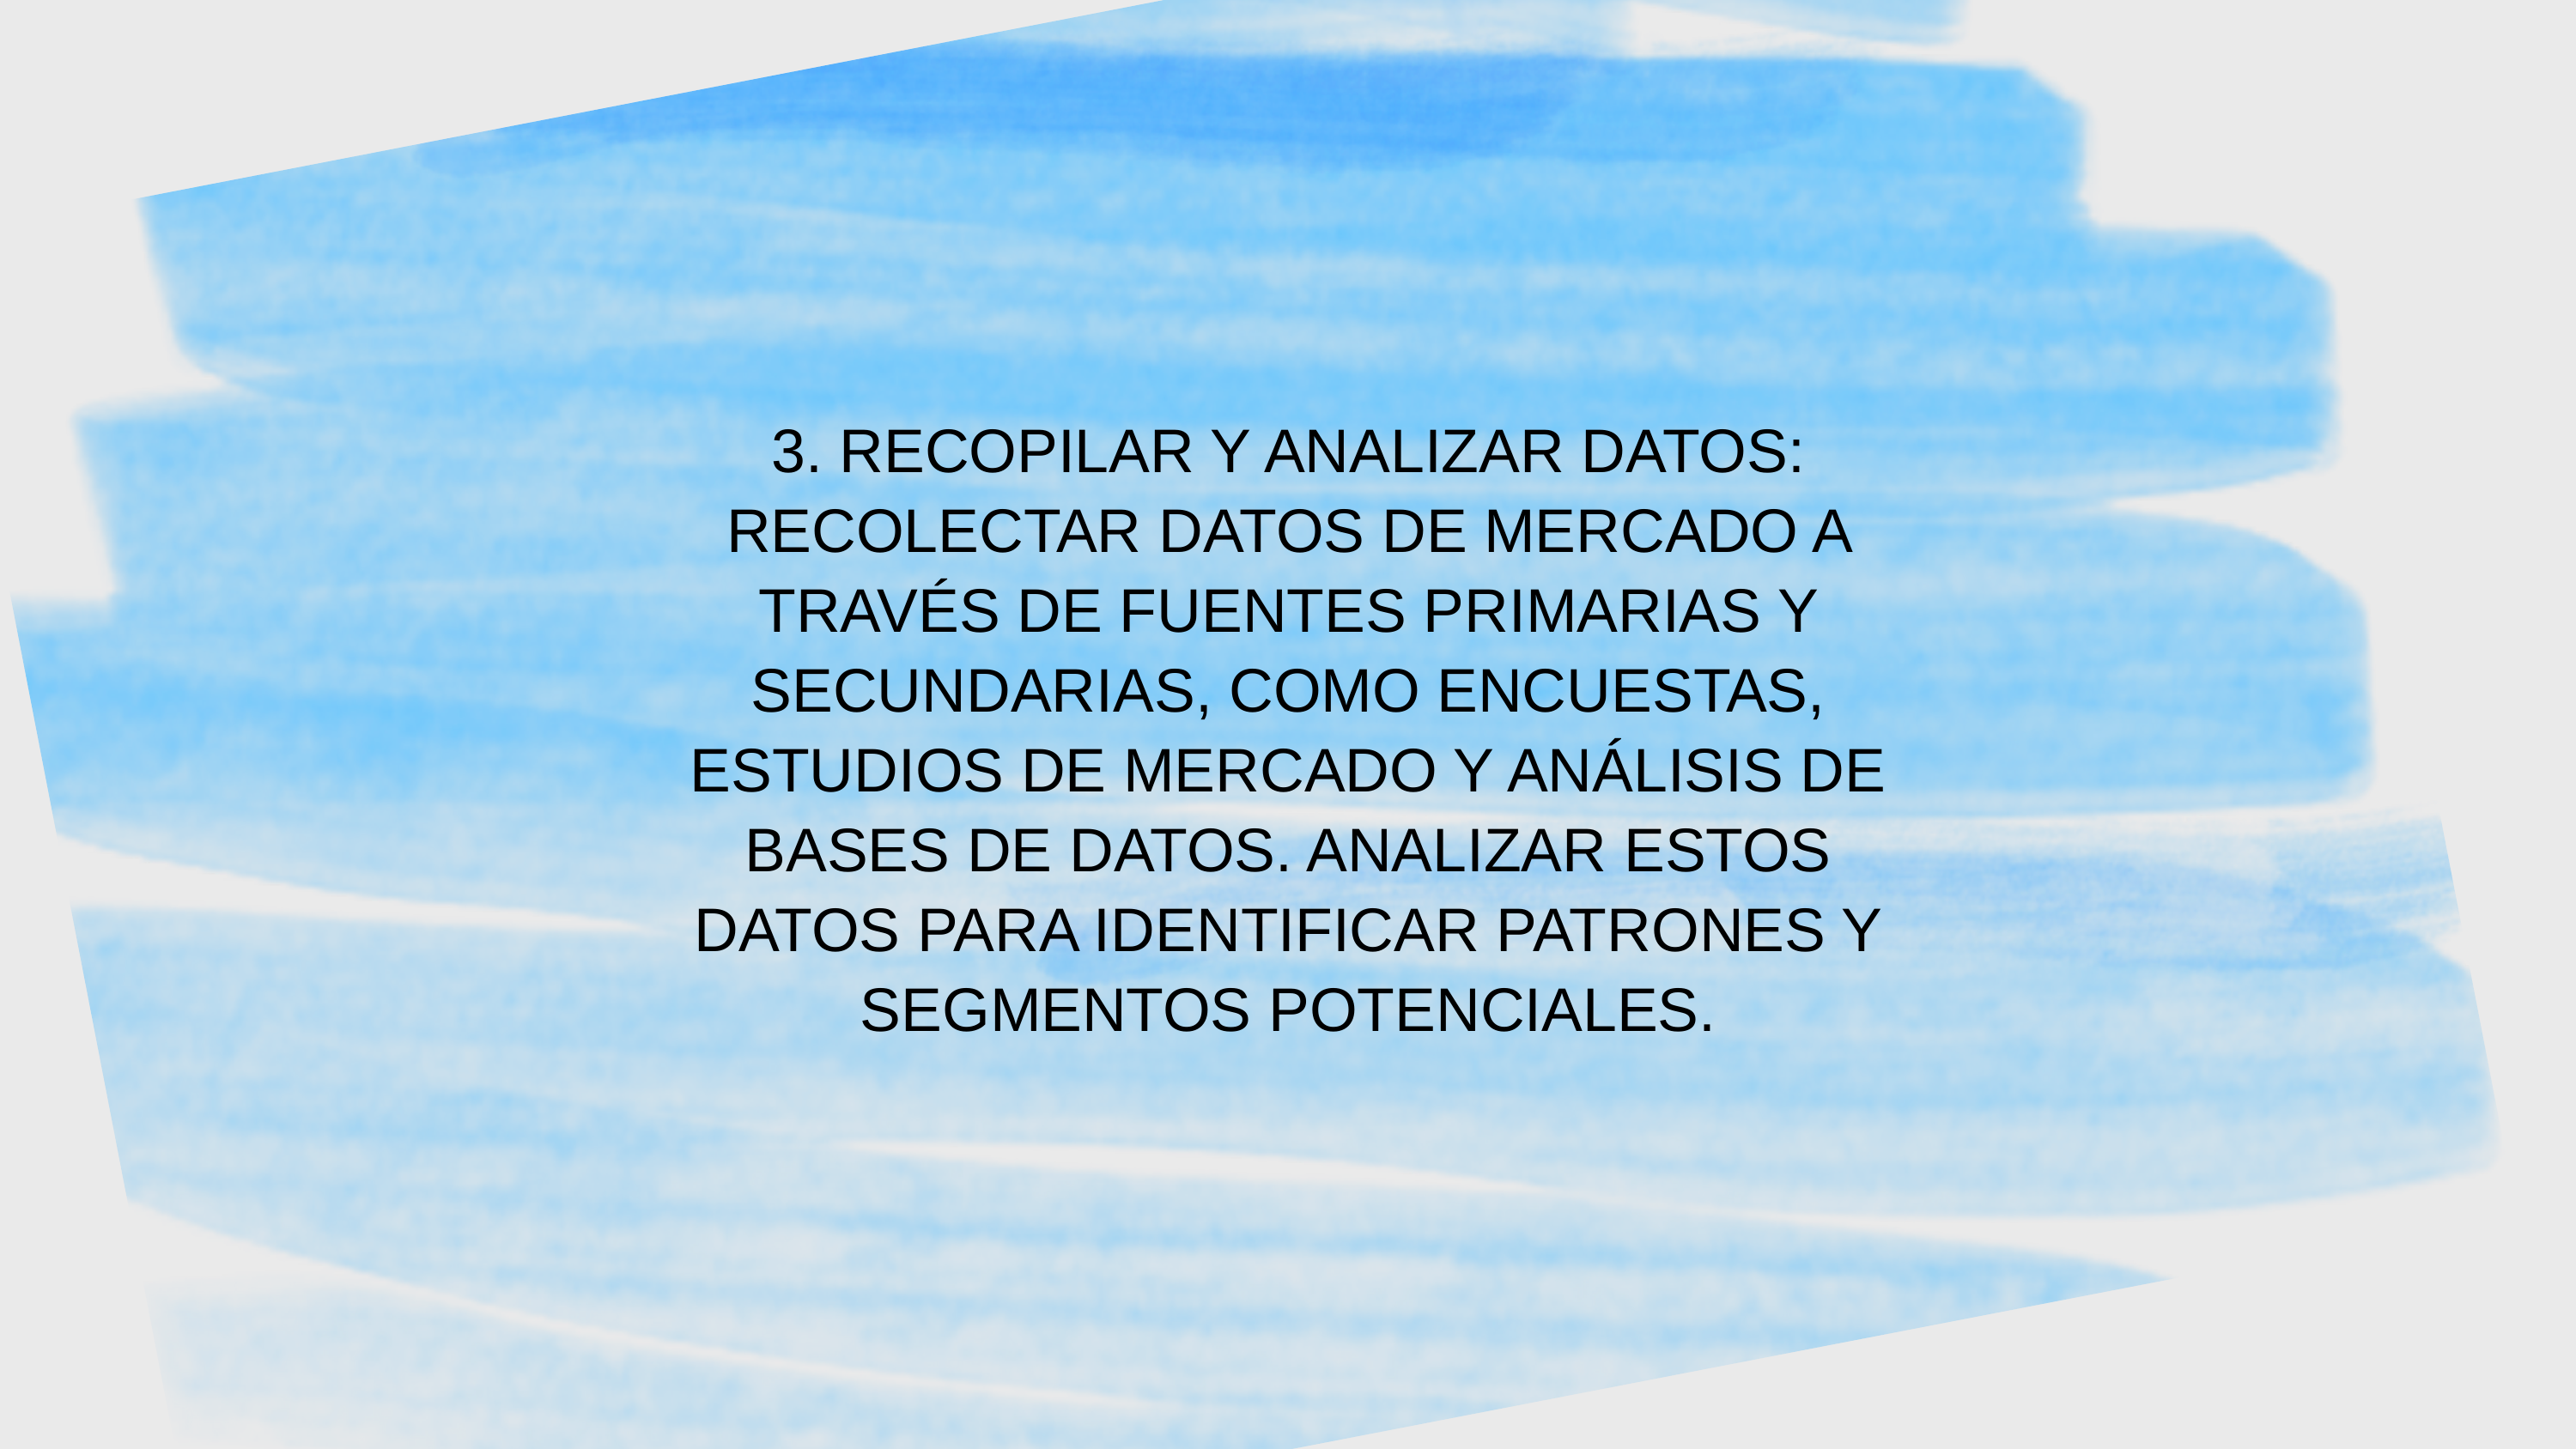

3. RECOPILAR Y ANALIZAR DATOS: RECOLECTAR DATOS DE MERCADO A TRAVÉS DE FUENTES PRIMARIAS Y SECUNDARIAS, COMO ENCUESTAS, ESTUDIOS DE MERCADO Y ANÁLISIS DE BASES DE DATOS. ANALIZAR ESTOS DATOS PARA IDENTIFICAR PATRONES Y SEGMENTOS POTENCIALES.